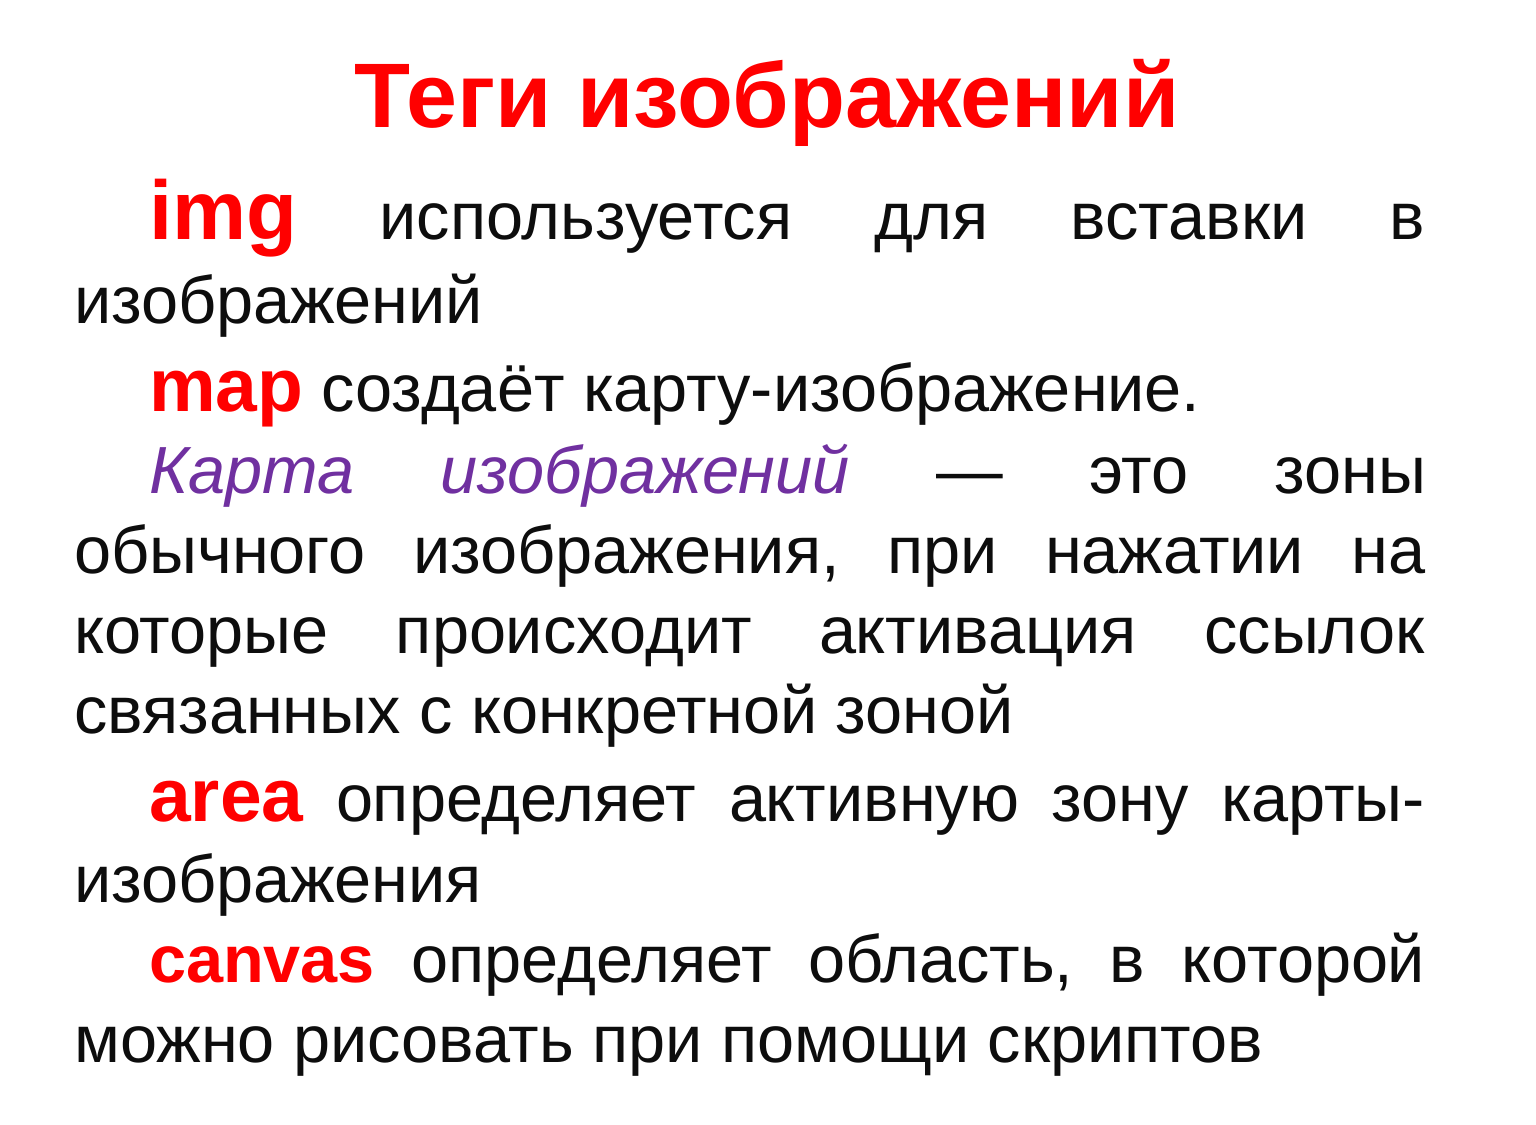

# Теги изображений
img используется для вставки в изображений
map создаёт карту-изображение.
Карта изображений — это зоны обычного изображения, при нажатии на которые происходит активация ссылок связанных с конкретной зоной
area определяет активную зону карты-изображения
canvas определяет область, в которой можно рисовать при помощи скриптов